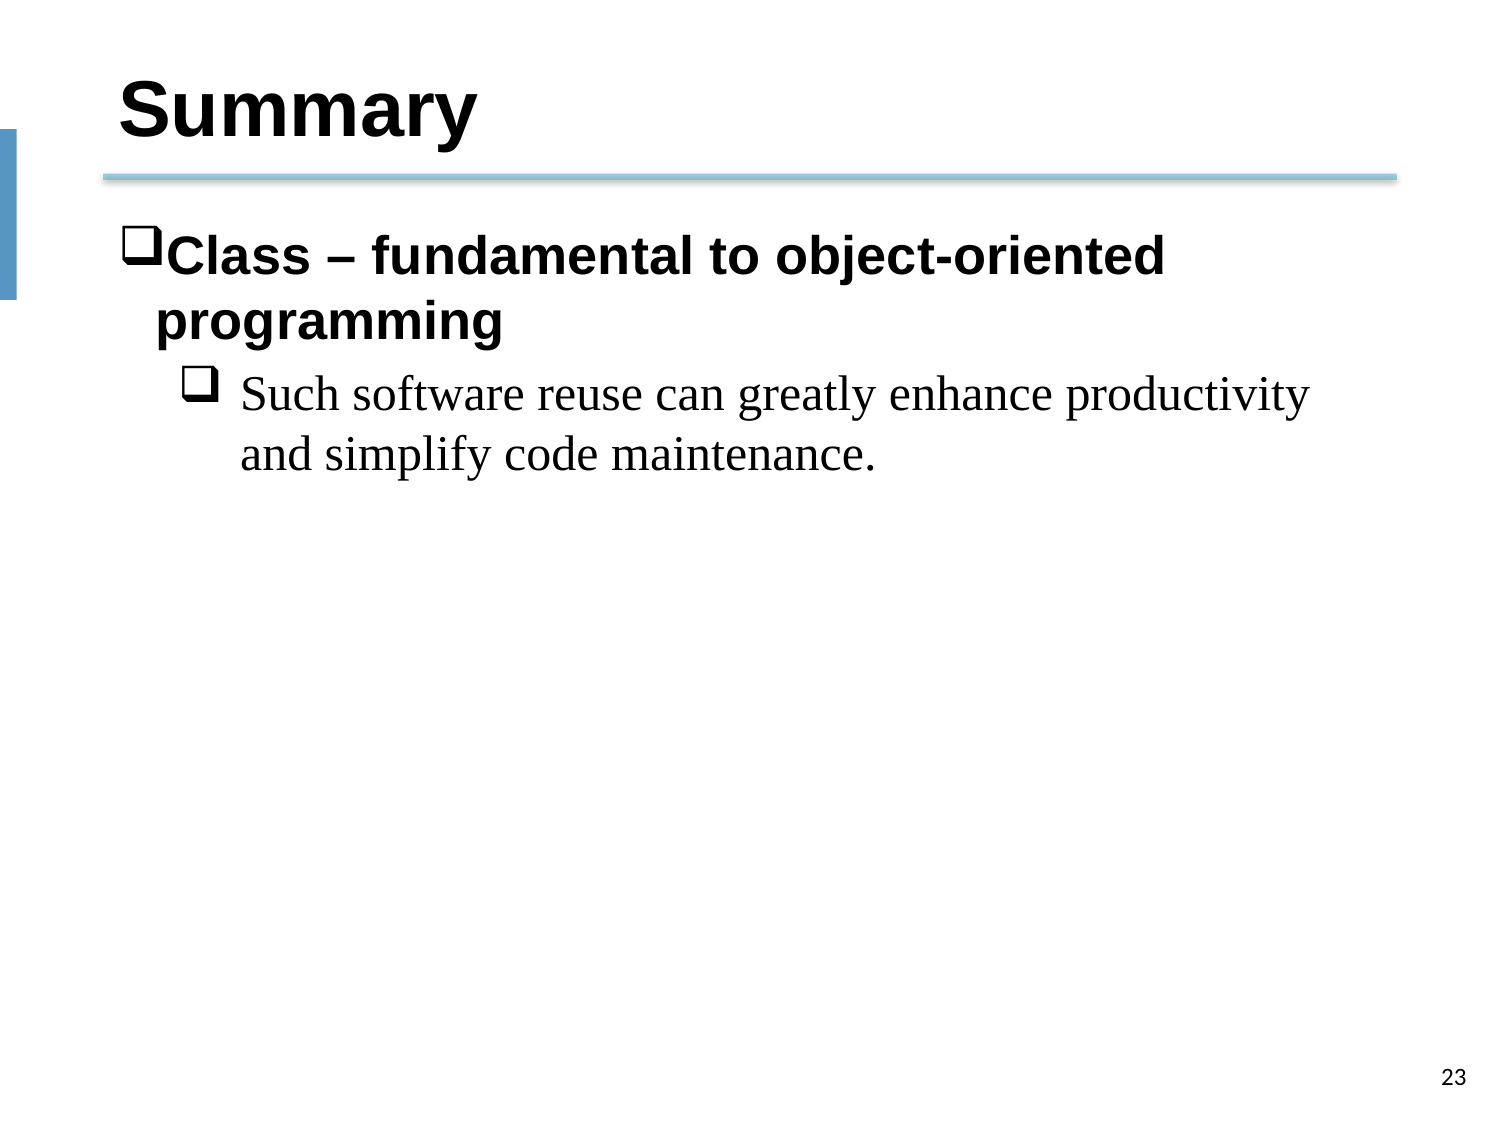

# Summary
Class – fundamental to object-oriented programming
Such software reuse can greatly enhance productivity and simplify code maintenance.

23